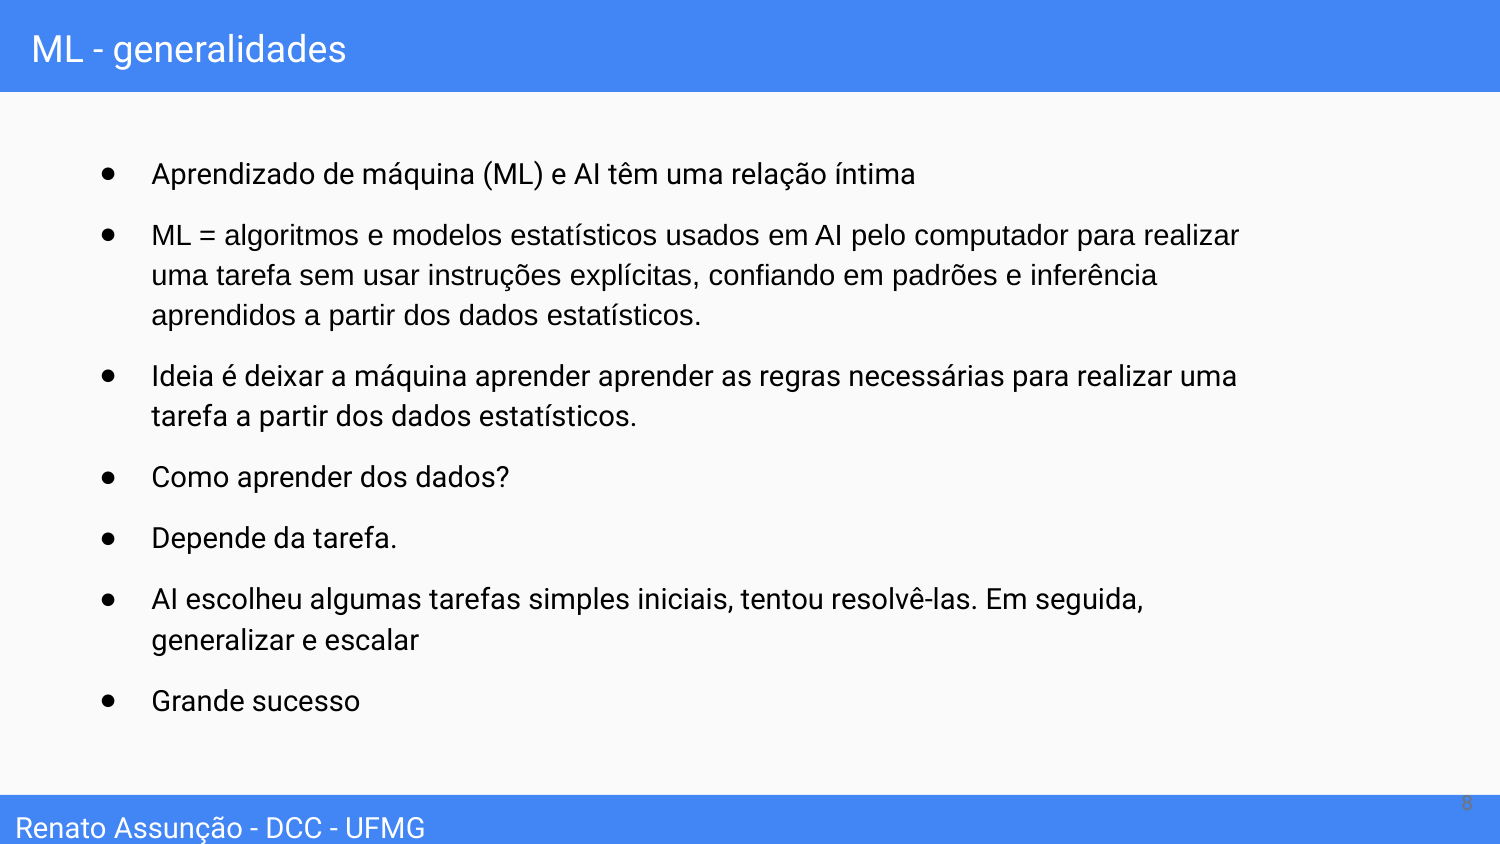

# ML - generalidades
Aprendizado de máquina (ML) e AI têm uma relação íntima
ML = algoritmos e modelos estatísticos usados em AI pelo computador para realizar uma tarefa sem usar instruções explícitas, confiando em padrões e inferência aprendidos a partir dos dados estatísticos.
Ideia é deixar a máquina aprender aprender as regras necessárias para realizar uma tarefa a partir dos dados estatísticos.
Como aprender dos dados?
Depende da tarefa.
AI escolheu algumas tarefas simples iniciais, tentou resolvê-las. Em seguida, generalizar e escalar
Grande sucesso
8